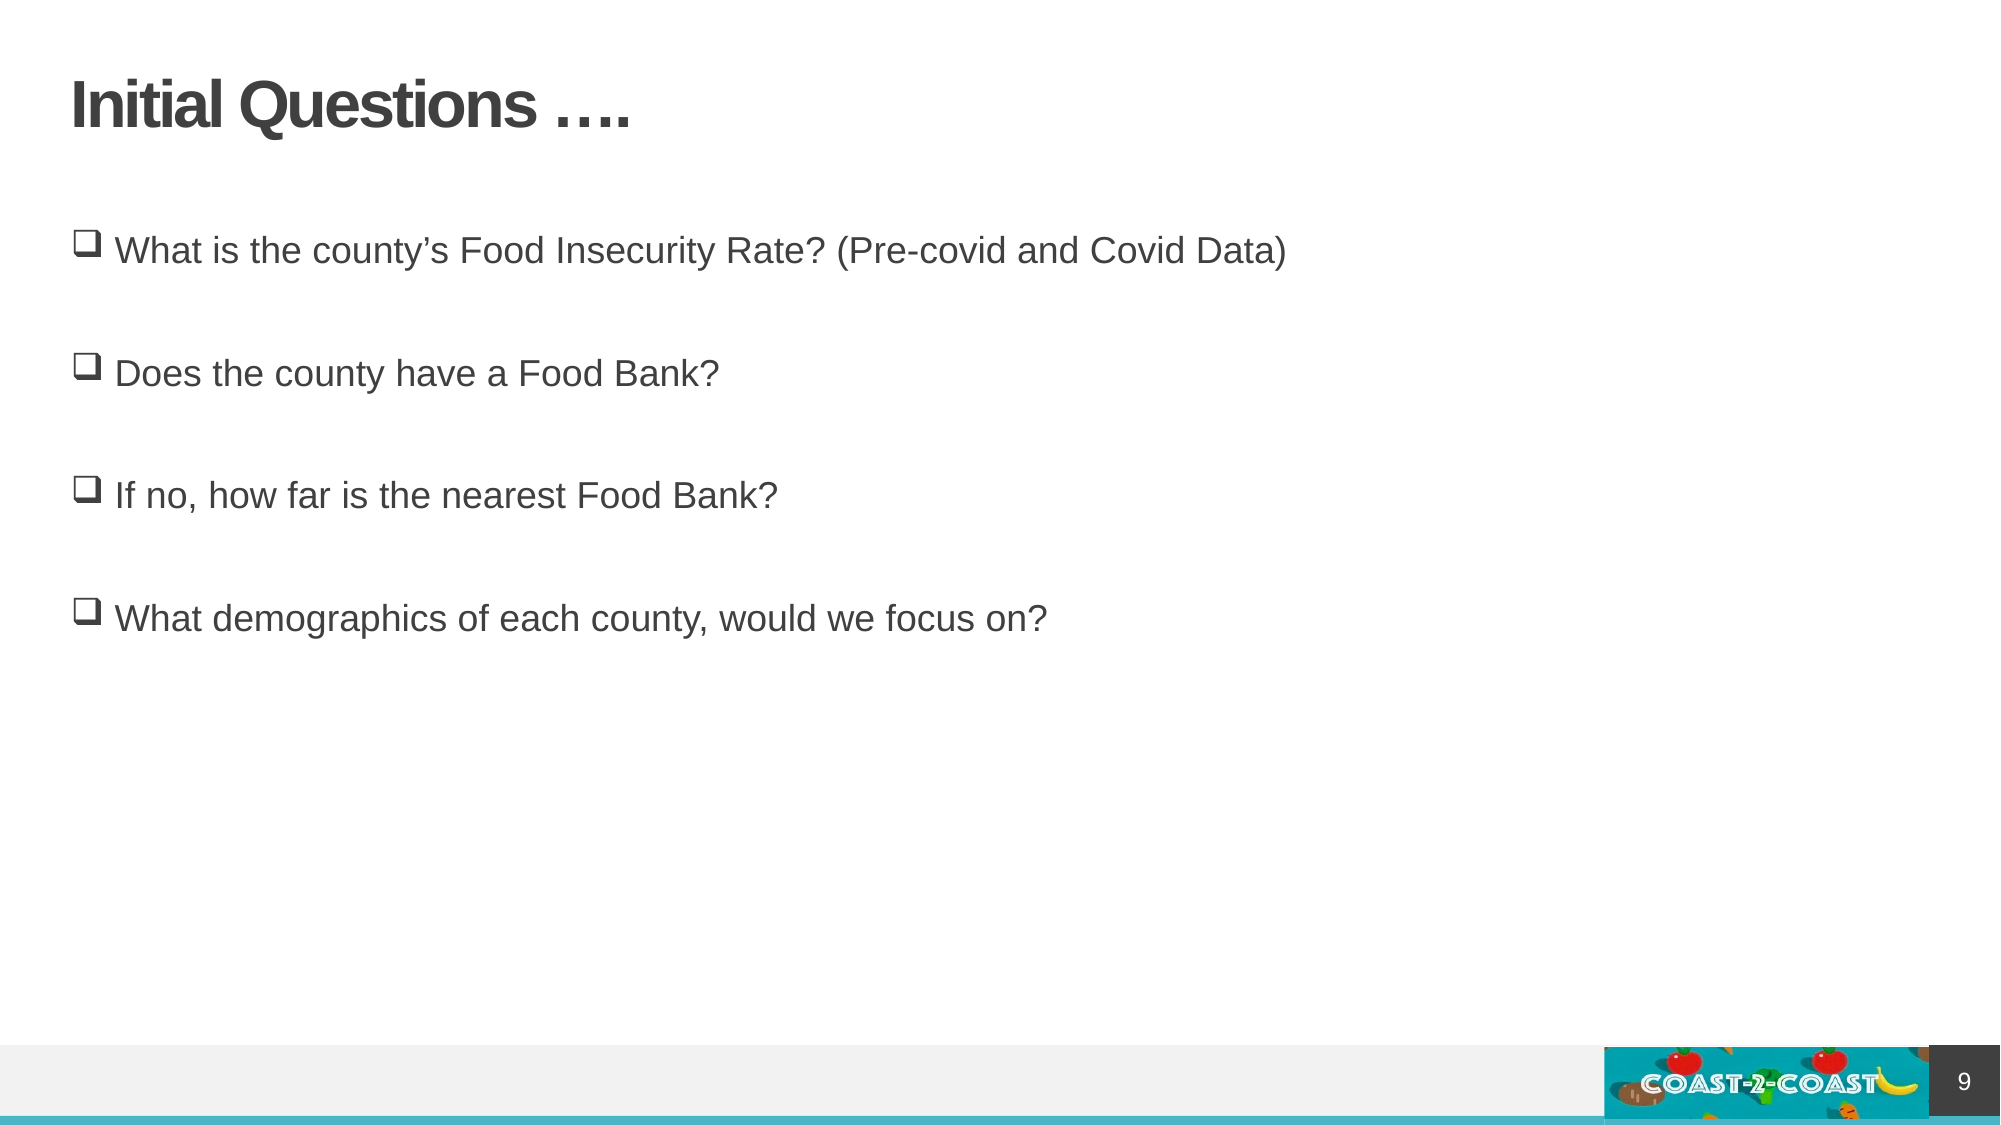

# Initial Questions ….

What is the county’s Food Insecurity Rate? (Pre-covid and Covid Data)

Does the county have a Food Bank?

If no, how far is the nearest Food Bank?

What demographics of each county, would we focus on?

9